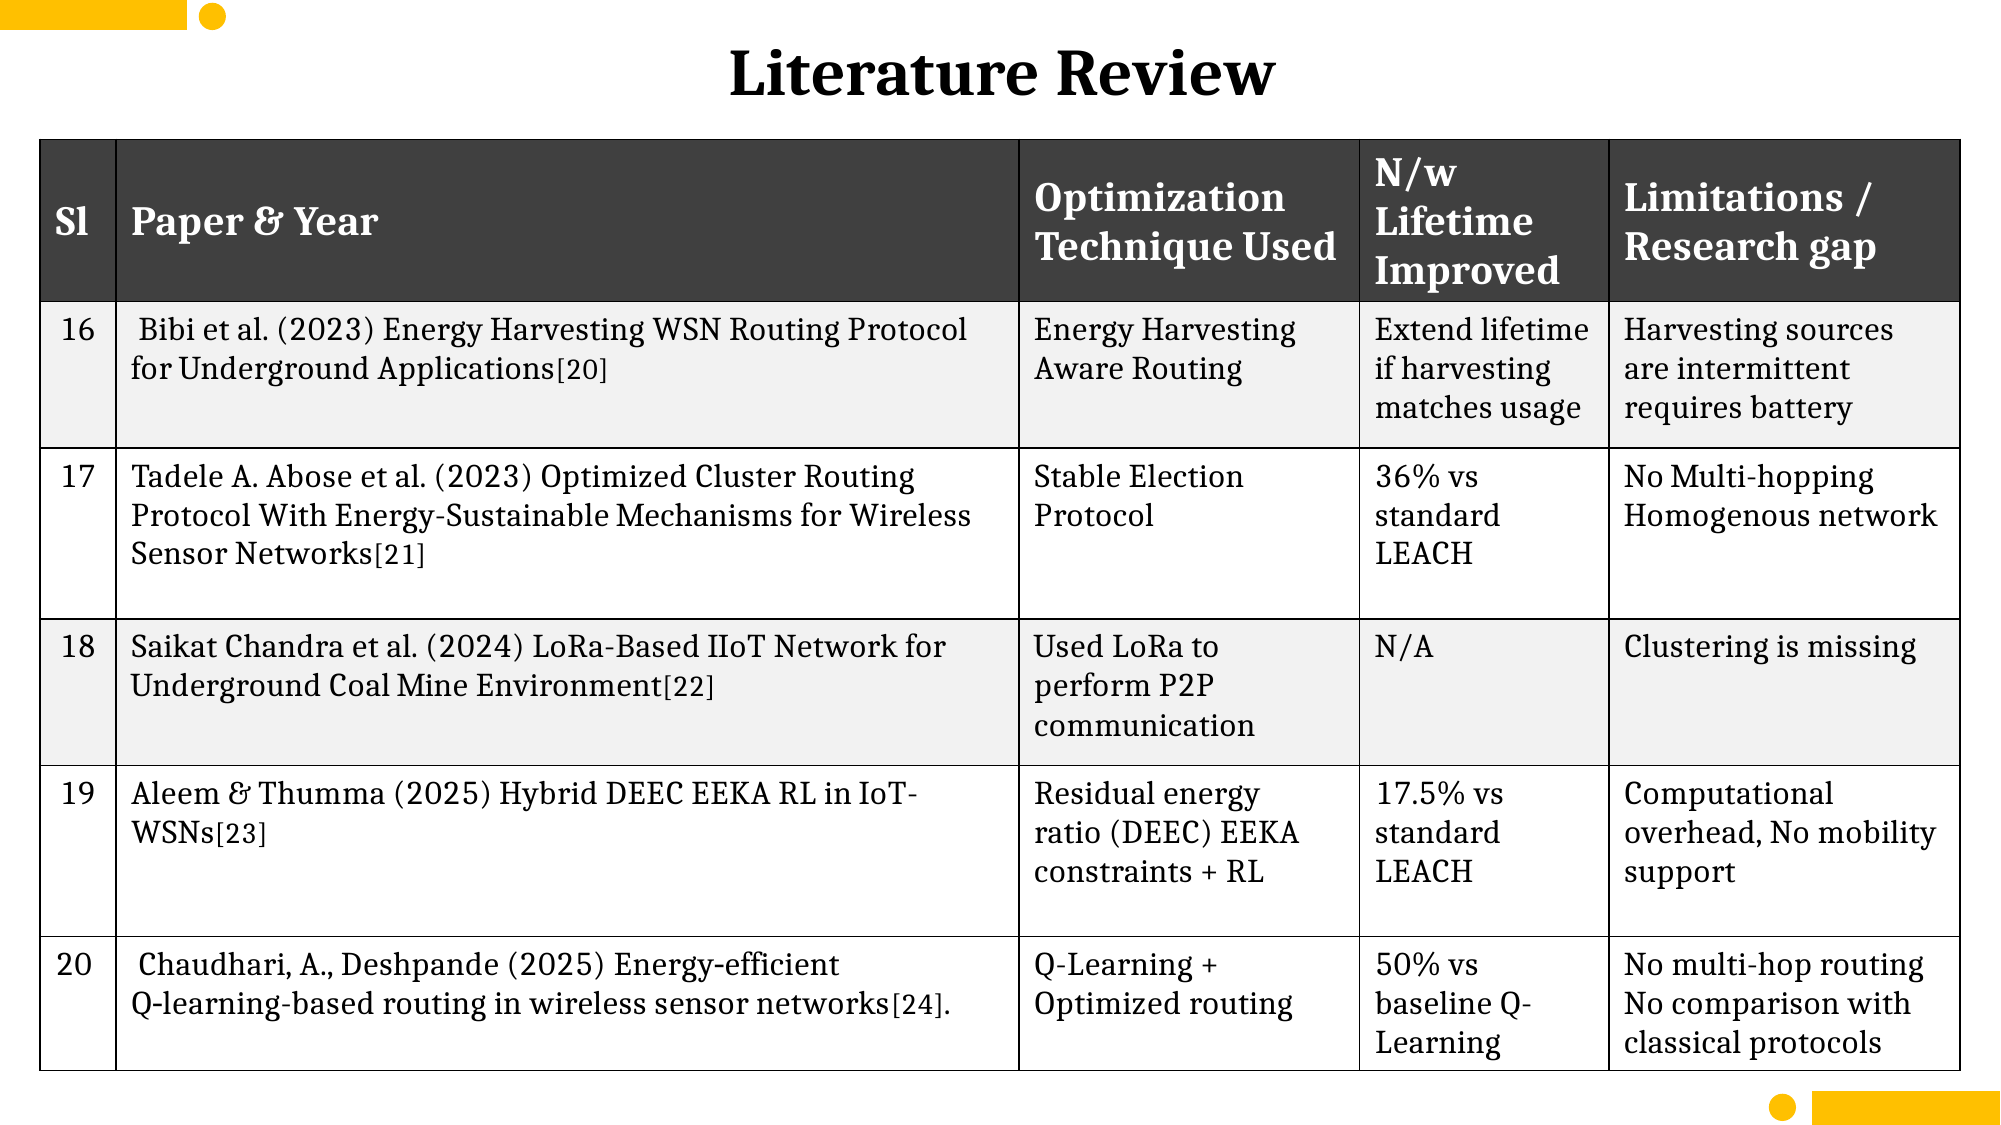

Literature Review
| Sl | Paper & Year | Optimization Technique Used | N/w Lifetime Improved | Limitations / Research gap |
| --- | --- | --- | --- | --- |
| 16 | Bibi et al. (2023) Energy Harvesting WSN Routing Protocol for Underground Applications[20] | Energy Harvesting Aware Routing | Extend lifetime if harvesting matches usage | Harvesting sources are intermittent requires battery |
| 17 | Tadele A. Abose et al. (2023) Optimized Cluster Routing Protocol With Energy-Sustainable Mechanisms for Wireless Sensor Networks[21] | Stable Election Protocol | 36% vs standard LEACH | No Multi-hopping Homogenous network |
| 18 | Saikat Chandra et al. (2024) LoRa-Based IIoT Network for Underground Coal Mine Environment[22] | Used LoRa to perform P2P communication | N/A | Clustering is missing |
| 19 | Aleem & Thumma (2025) Hybrid DEEC EEKA RL in IoT- WSNs[23] | Residual energy ratio (DEEC) EEKA constraints + RL | 17.5% vs standard LEACH | Computational overhead, No mobility support |
| 20 | Chaudhari, A., Deshpande (2025) Energy‑efficient Q‑learning-based routing in wireless sensor networks[24]. | Q-Learning + Optimized routing | 50% vs baseline Q-Learning | No multi-hop routing No comparison with classical protocols |